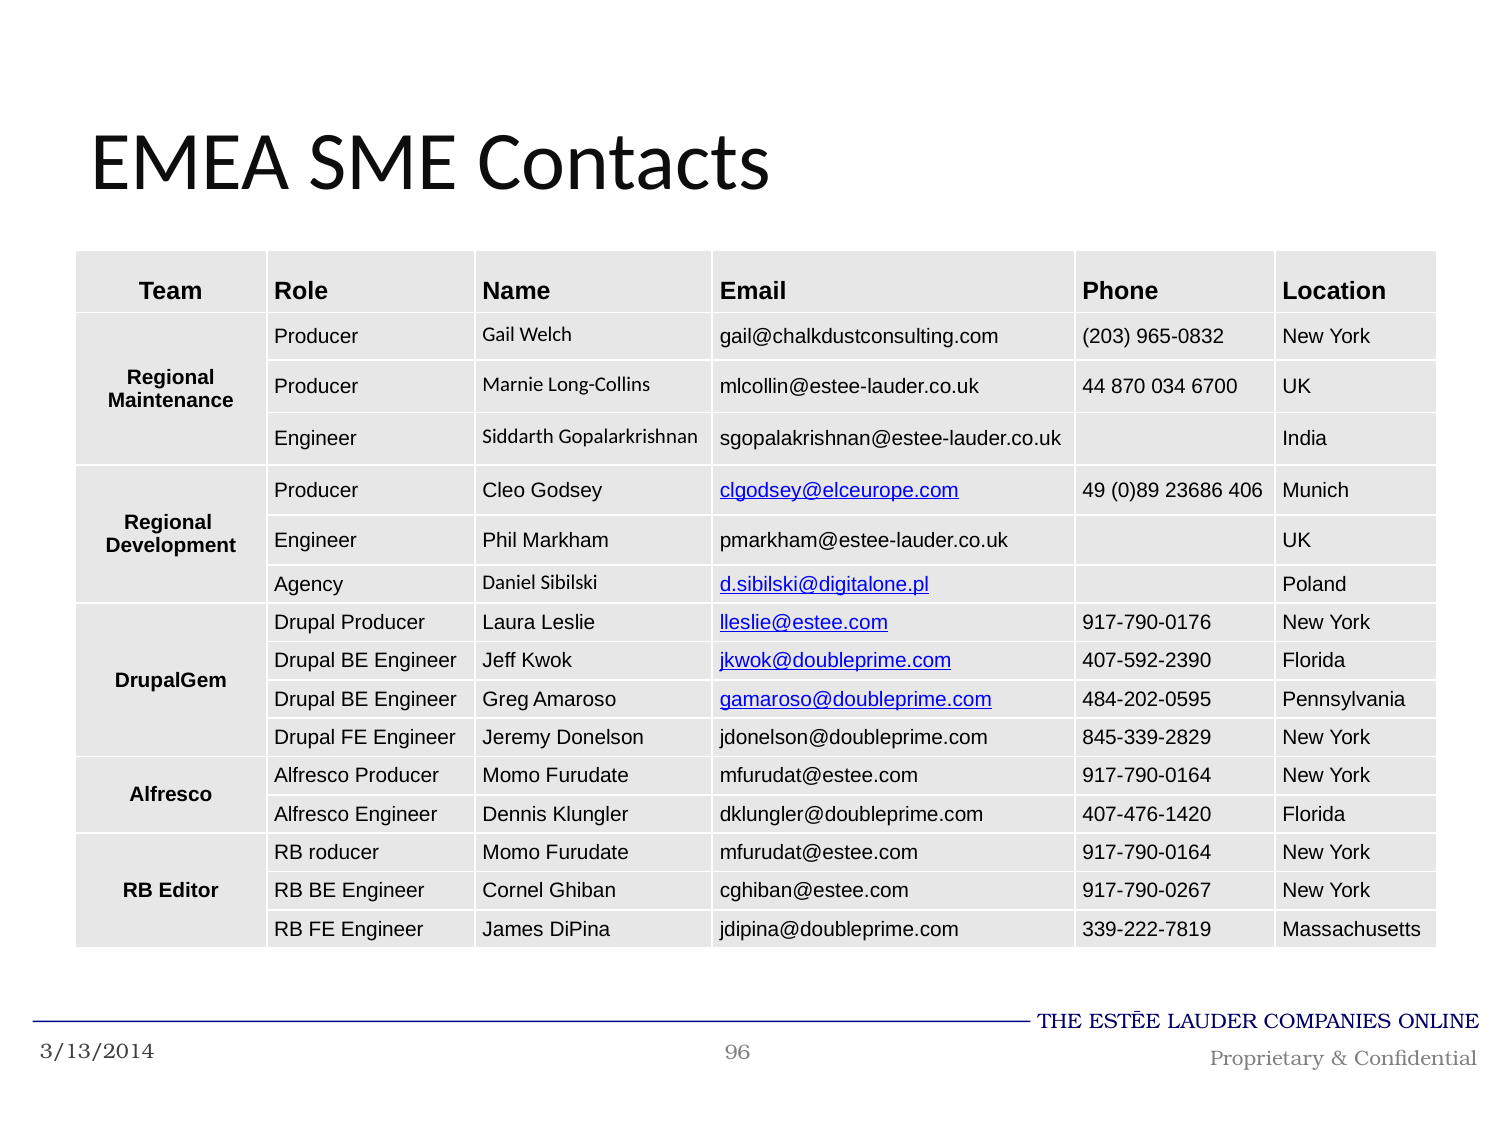

# EMEA SME Contacts
| Team | Role | Name | Email | Phone | Location |
| --- | --- | --- | --- | --- | --- |
| Regional Maintenance | Producer | Gail Welch | gail@chalkdustconsulting.com | (203) 965-0832 | New York |
|  | Producer | Marnie Long-Collins | mlcollin@estee-lauder.co.uk | 44 870 034 6700 | UK |
|  | Engineer | Siddarth Gopalarkrishnan | sgopalakrishnan@estee-lauder.co.uk |  | India |
| Regional Development | Producer | Cleo Godsey | clgodsey@elceurope.com | 49 (0)89 23686 406 | Munich |
|  | Engineer | Phil Markham | pmarkham@estee-lauder.co.uk |  | UK |
|  | Agency | Daniel Sibilski | d.sibilski@digitalone.pl |  | Poland |
| DrupalGem | Drupal Producer | Laura Leslie | lleslie@estee.com | 917-790-0176 | New York |
|  | Drupal BE Engineer | Jeff Kwok | jkwok@doubleprime.com | 407-592-2390 | Florida |
|  | Drupal BE Engineer | Greg Amaroso | gamaroso@doubleprime.com | 484-202-0595 | Pennsylvania |
|  | Drupal FE Engineer | Jeremy Donelson | jdonelson@doubleprime.com | 845-339-2829 | New York |
| Alfresco | Alfresco Producer | Momo Furudate | mfurudat@estee.com | 917-790-0164 | New York |
|  | Alfresco Engineer | Dennis Klungler | dklungler@doubleprime.com | 407-476-1420 | Florida |
| RB Editor | RB roducer | Momo Furudate | mfurudat@estee.com | 917-790-0164 | New York |
|  | RB BE Engineer | Cornel Ghiban | cghiban@estee.com | 917-790-0267 | New York |
|  | RB FE Engineer | James DiPina | jdipina@doubleprime.com | 339-222-7819 | Massachusetts |
3/13/2014